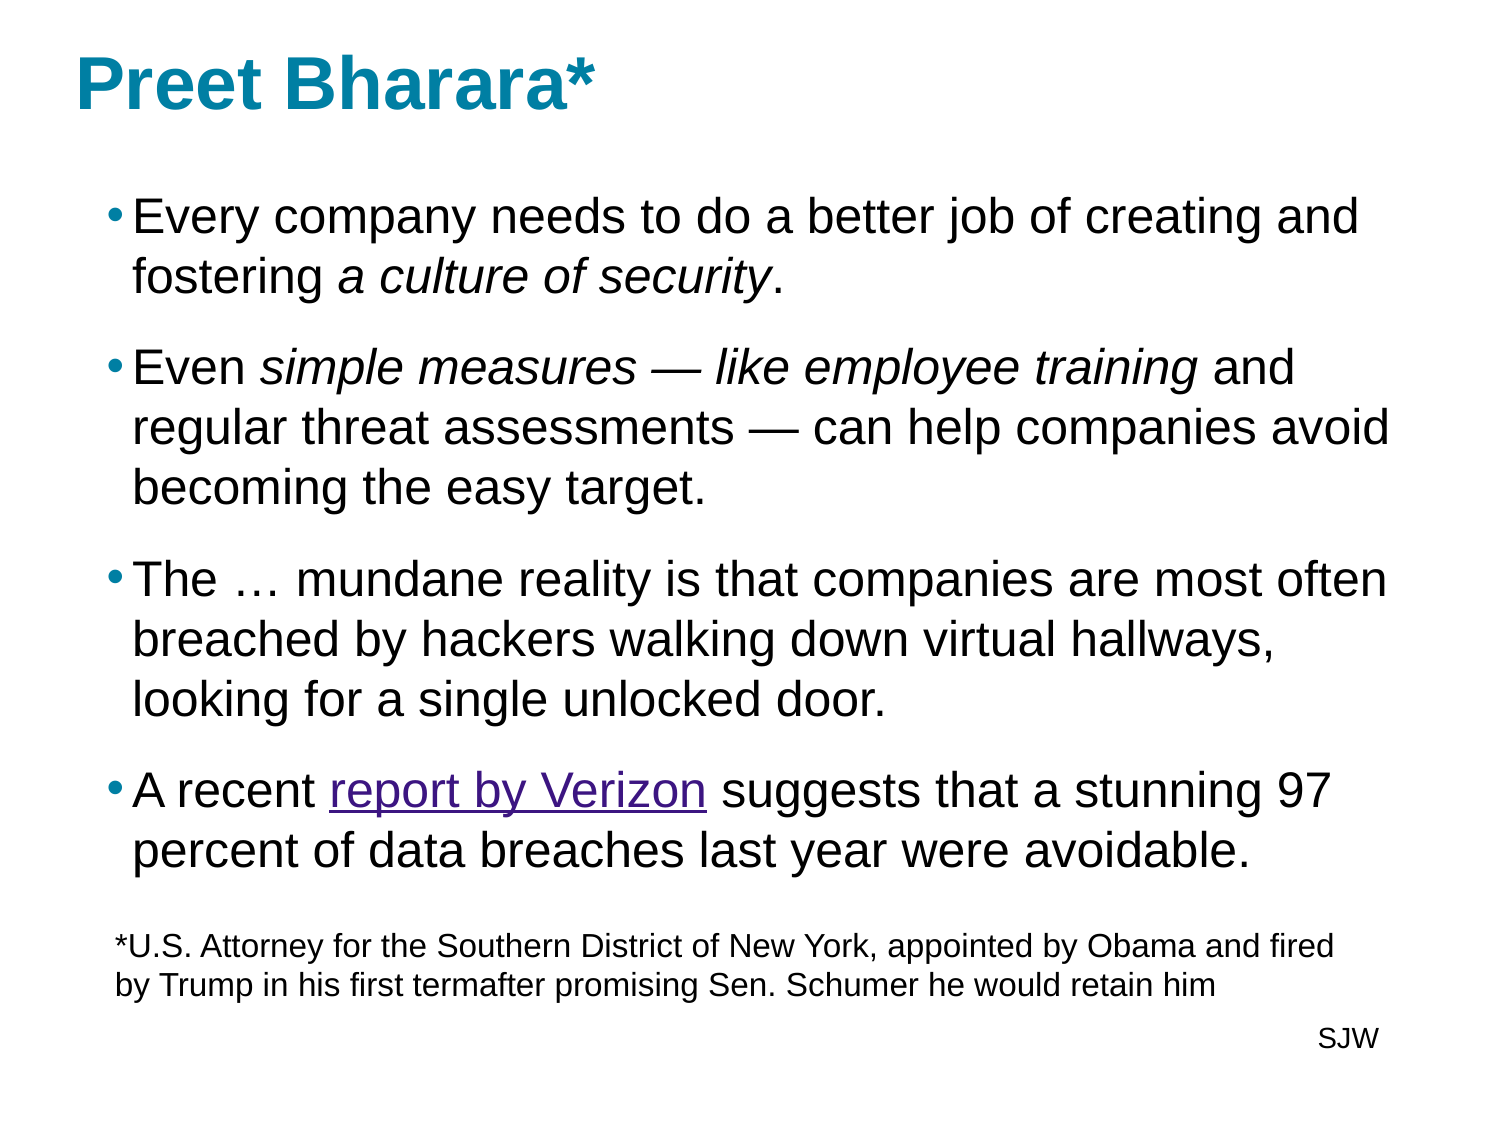

# Preet Bharara*
Every company needs to do a better job of creating and fostering a culture of security.
Even simple measures — like employee training and regular threat assessments — can help companies avoid becoming the easy target.
The … mundane reality is that companies are most often breached by hackers walking down virtual hallways, looking for a single unlocked door.
A recent report by Verizon suggests that a stunning 97 percent of data breaches last year were avoidable.
*U.S. Attorney for the Southern District of New York, appointed by Obama and fired by Trump in his first termafter promising Sen. Schumer he would retain him
SJW